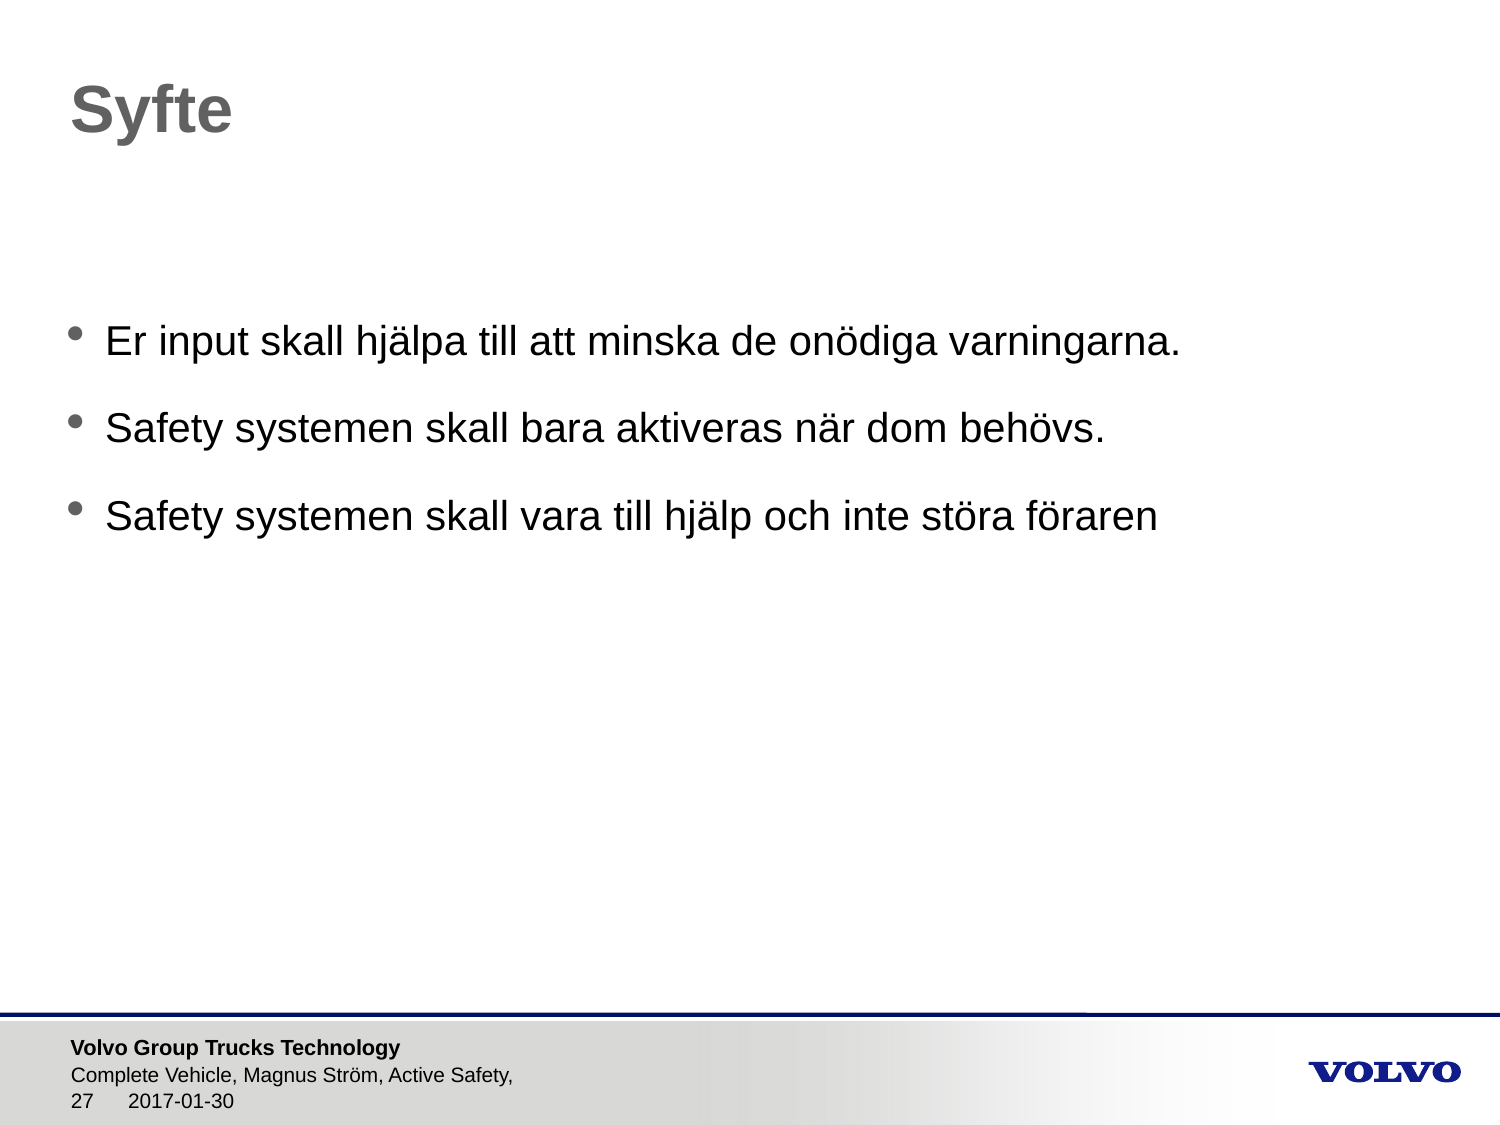

# Syfte
Er input skall hjälpa till att minska de onödiga varningarna.
Safety systemen skall bara aktiveras när dom behövs.
Safety systemen skall vara till hjälp och inte störa föraren
Complete Vehicle, Magnus Ström, Active Safety,
2017-01-30
27